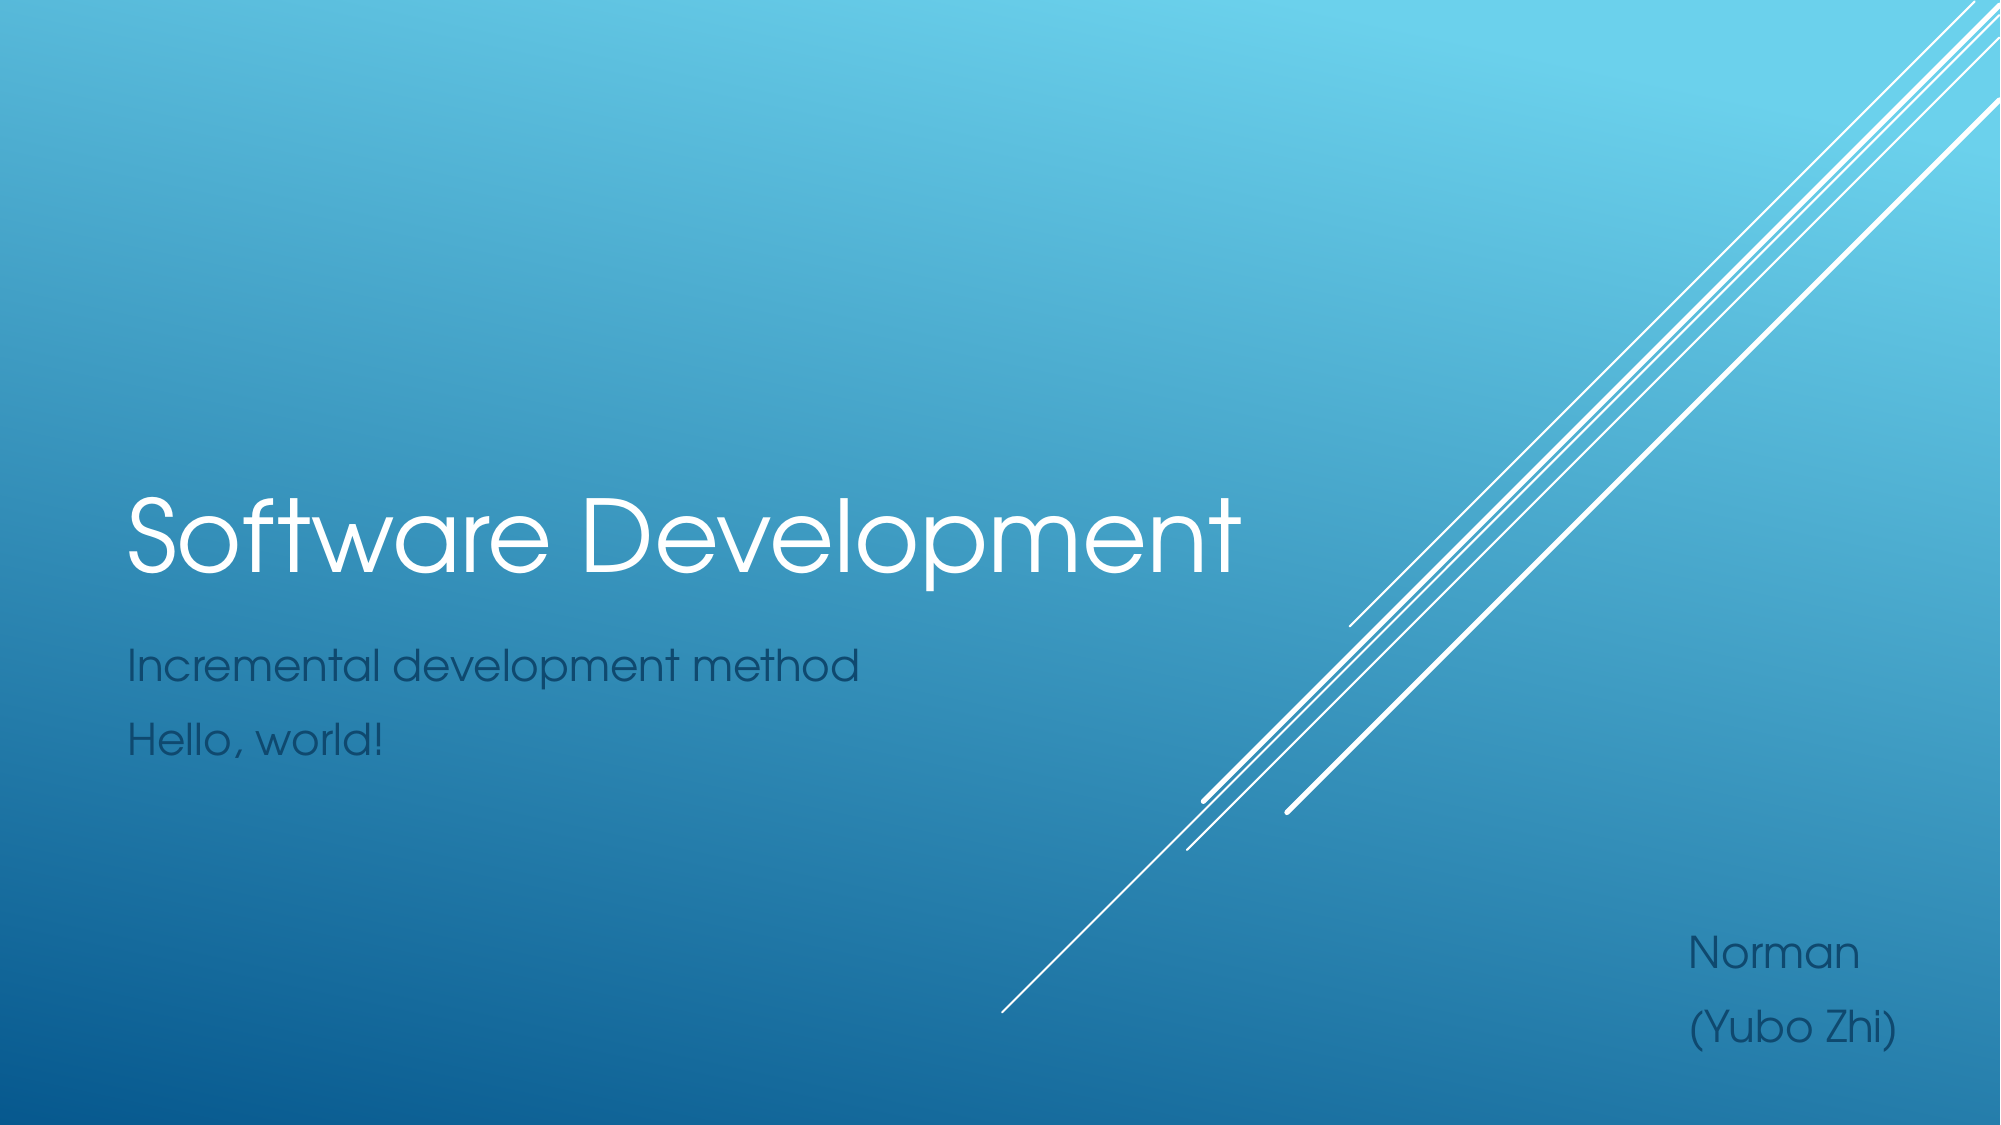

# Software Development
Incremental development method
Hello, world!
Norman
(Yubo Zhi)